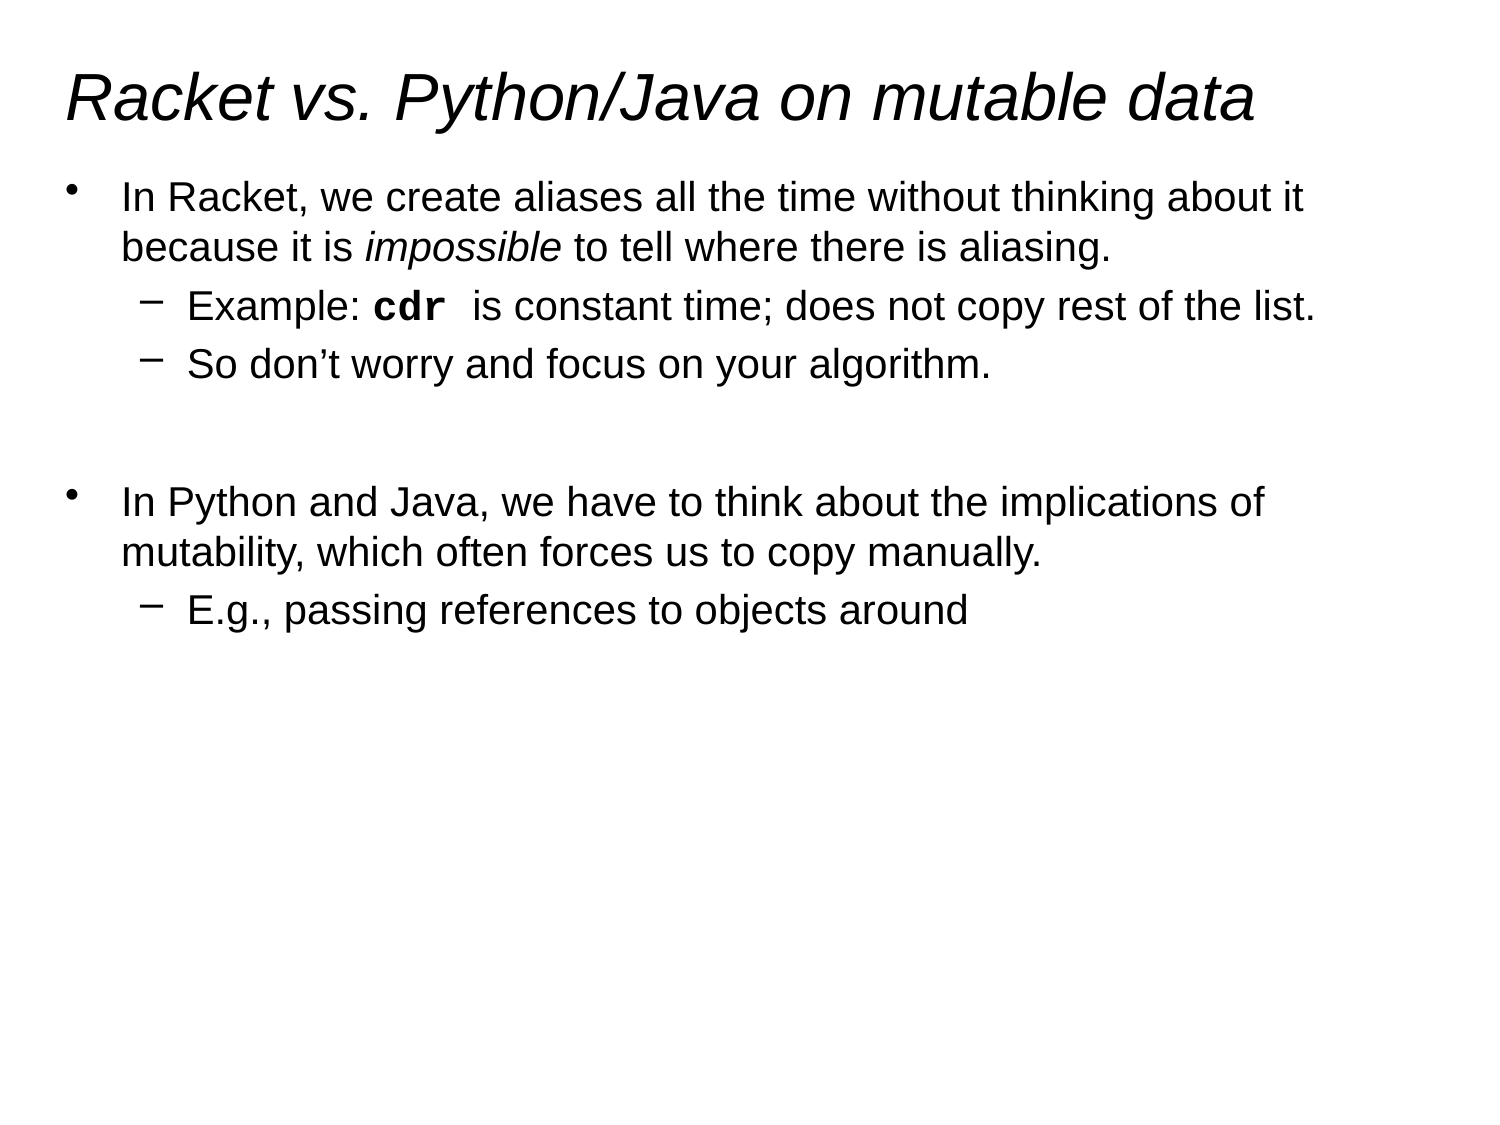

# Racket vs. Python/Java on mutable data
In Racket, we create aliases all the time without thinking about it because it is impossible to tell where there is aliasing.
Example: cdr is constant time; does not copy rest of the list.
So don’t worry and focus on your algorithm.

In Python and Java, we have to think about the implications of mutability, which often forces us to copy manually.
E.g., passing references to objects around